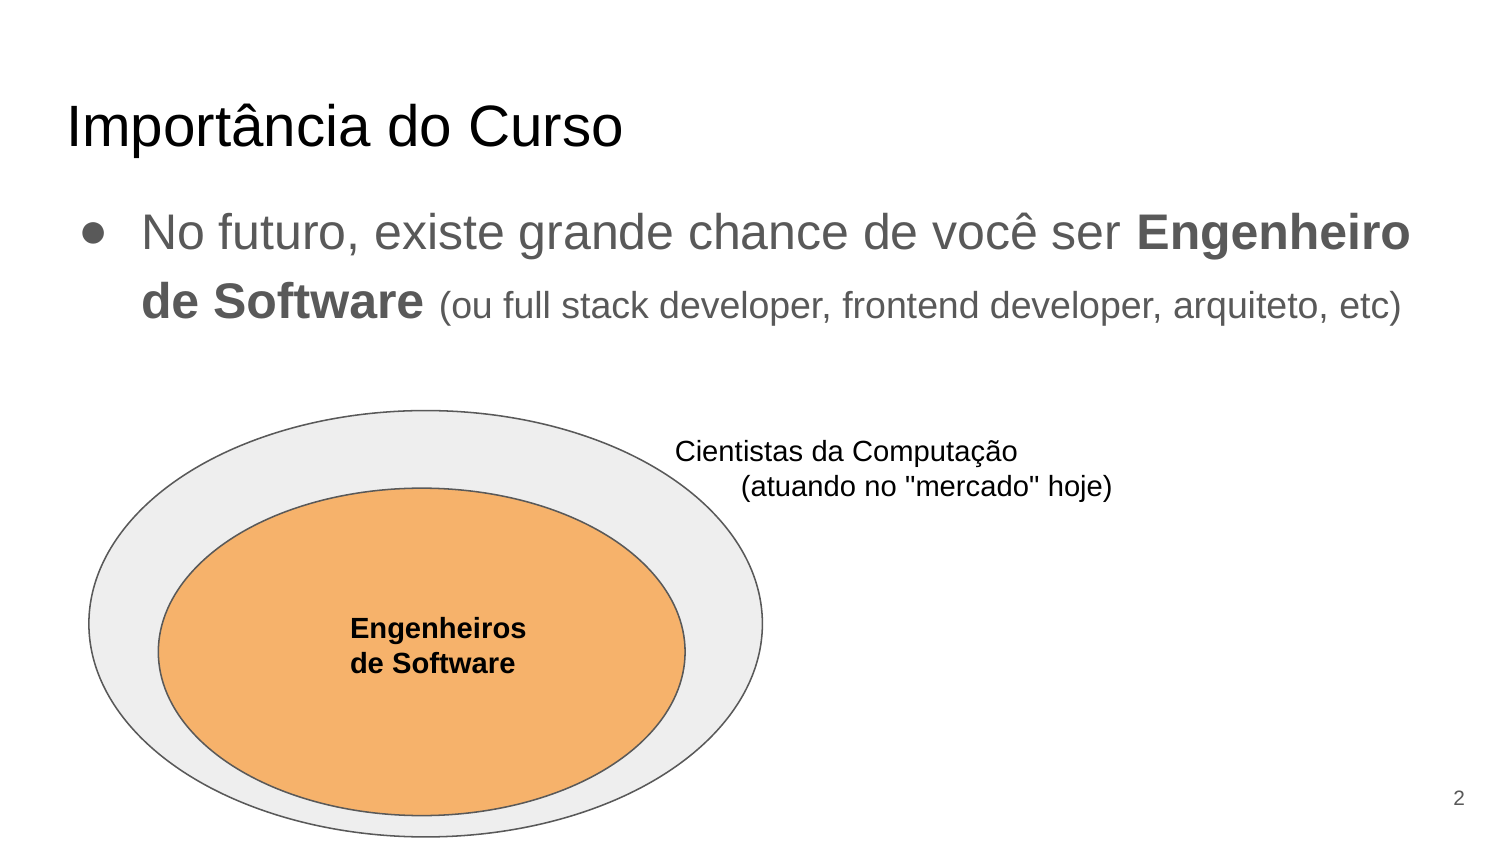

# Importância do Curso
No futuro, existe grande chance de você ser Engenheiro de Software (ou full stack developer, frontend developer, arquiteto, etc)

         Cientistas da Computação
                 (atuando no "mercado" hoje)

         Engenheiros
         de Software
2